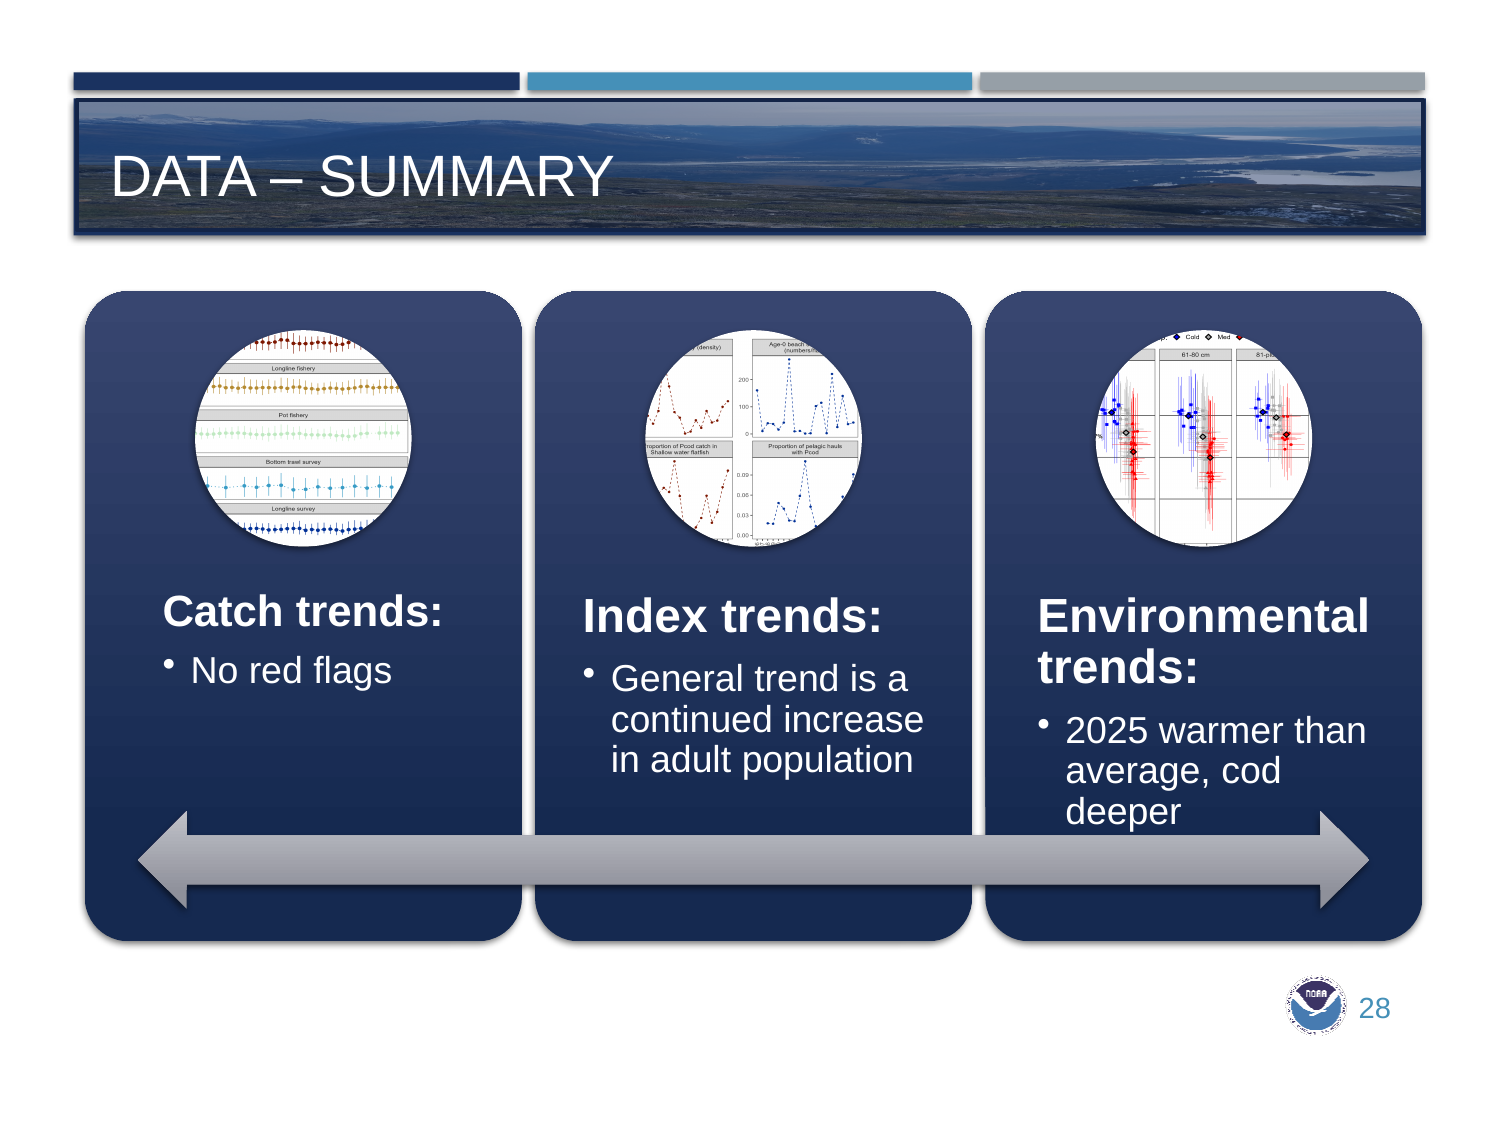

# Data – summary
Catch trends:
No red flags
Index trends:
General trend is a continued increase in adult population
Environmental trends:
2025 warmer than average, cod deeper
28